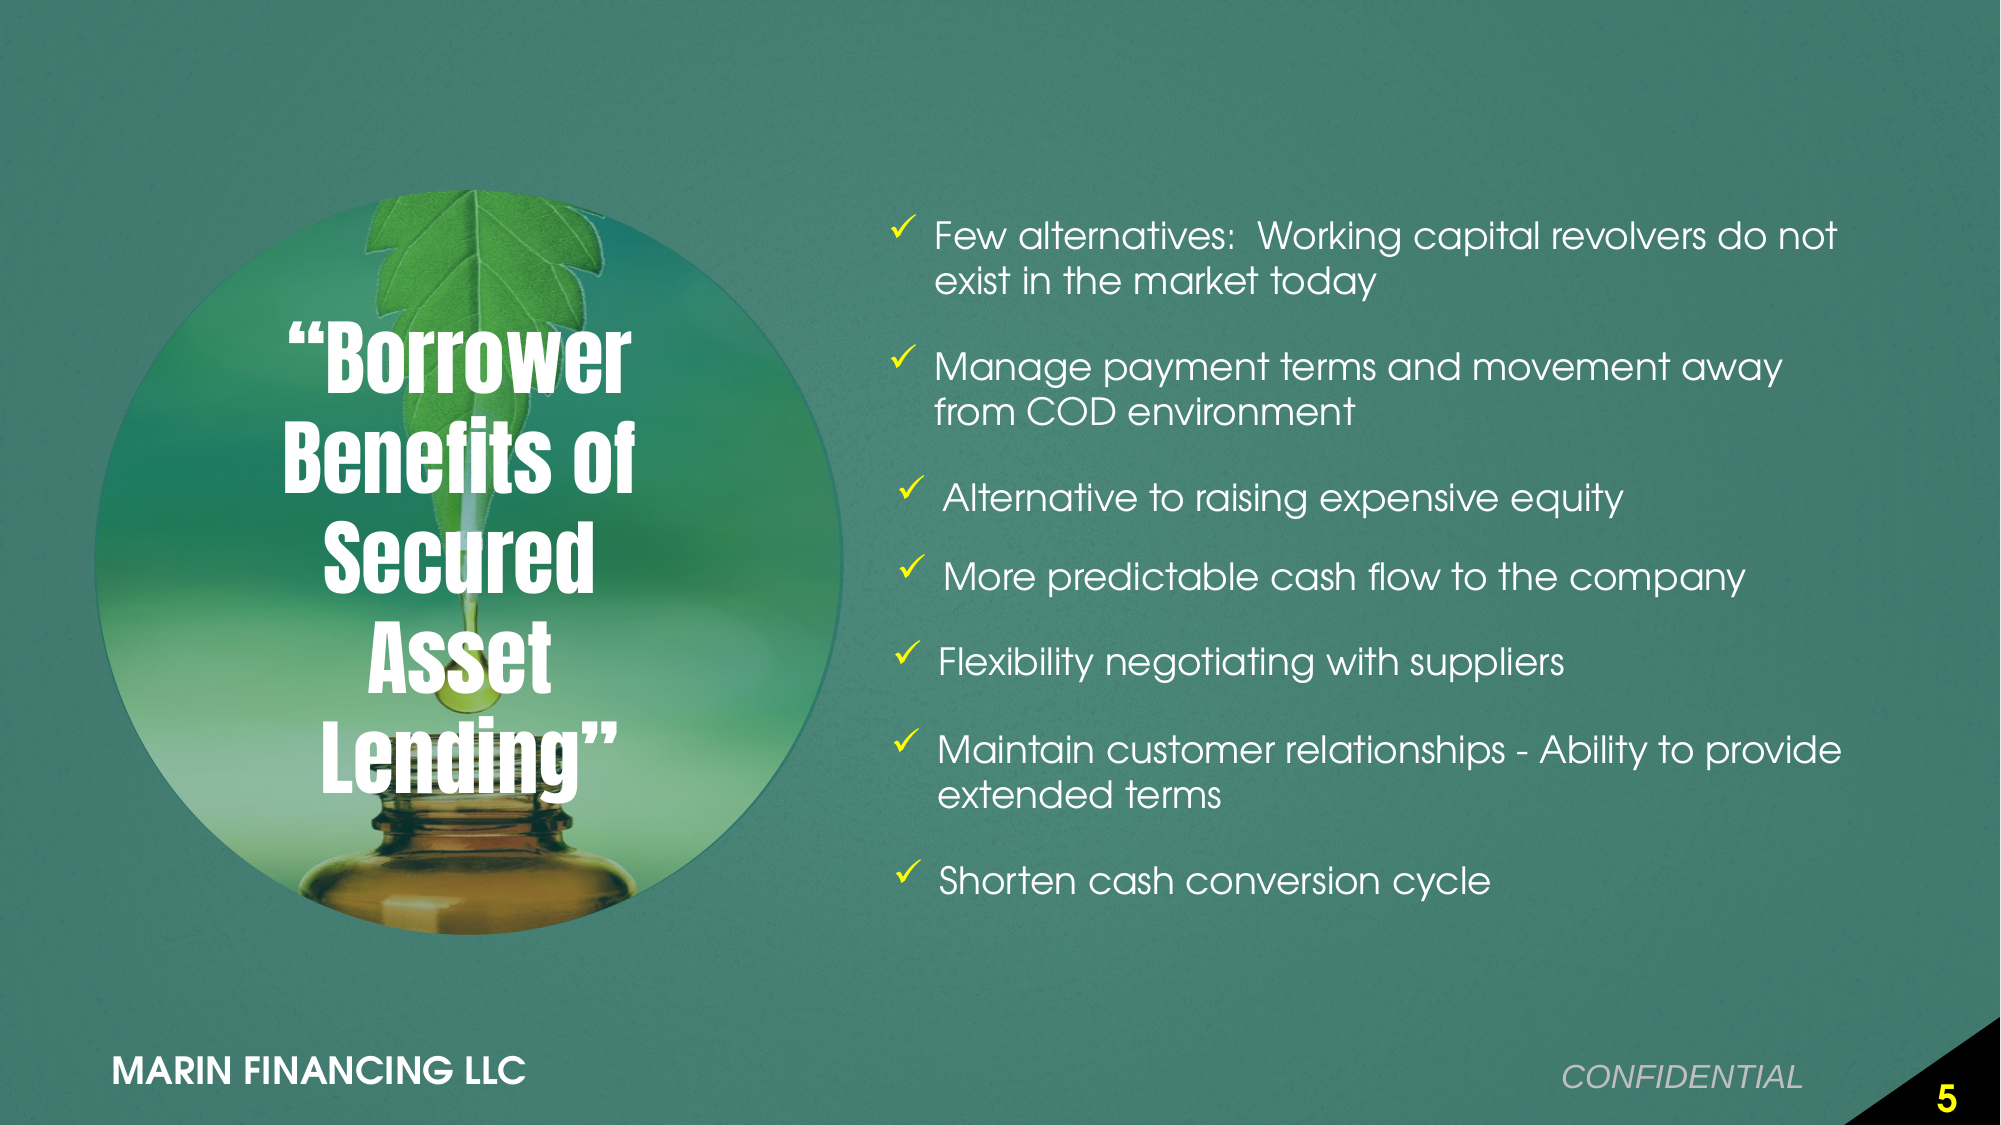

“
Few alternatives:  Working capital revolvers do not exist in the market today
“Borrower
Benefits of
Secured
Asset
Lending”
Manage payment terms and movement away from COD environment
Alternative to raising expensive equity
More predictable cash flow to the company
Flexibility negotiating with suppliers
Maintain customer relationships - Ability to provide extended terms
Shorten cash conversion cycle
5
MARIN FINANCING LLC
CONFIDENTIAL